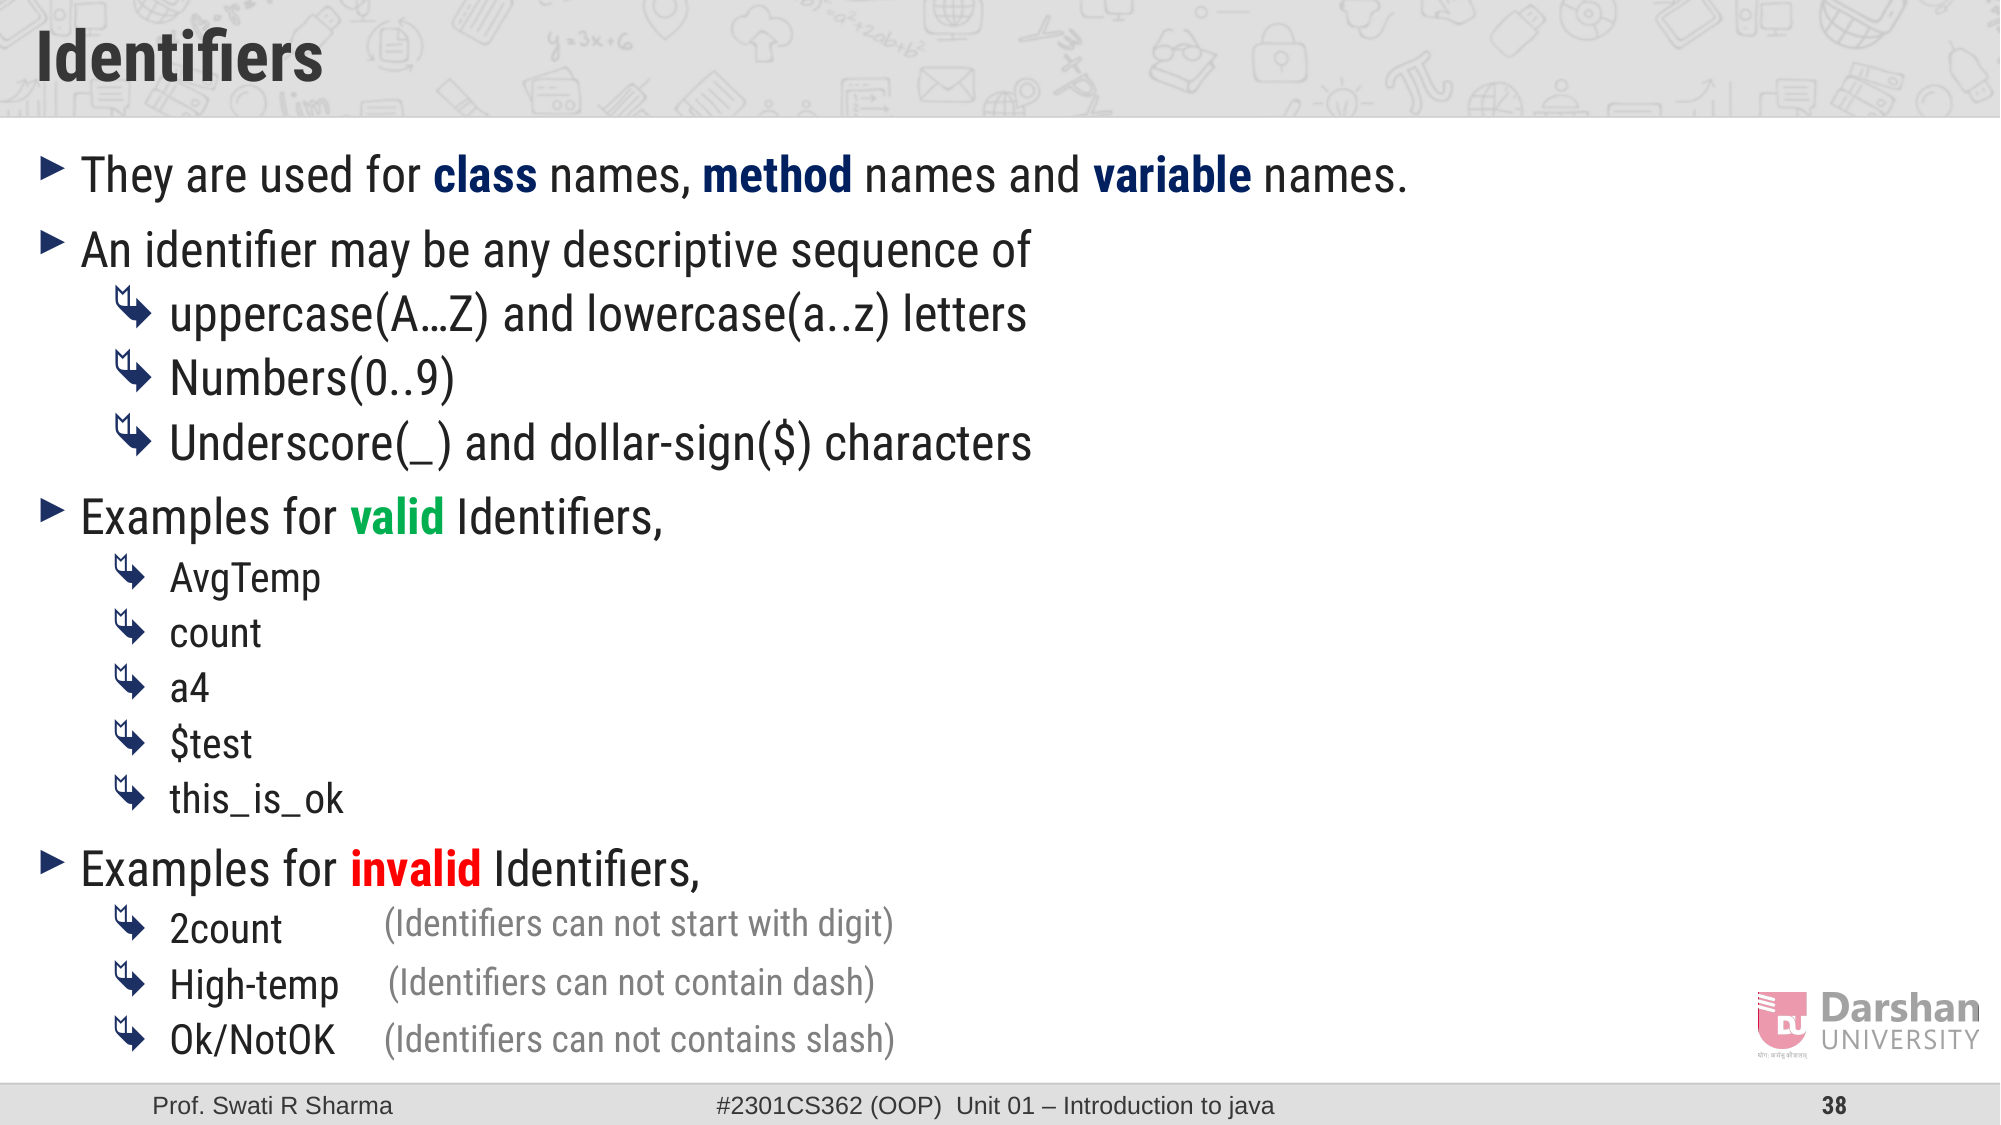

# Identifiers
They are used for class names, method names and variable names.
An identifier may be any descriptive sequence of
uppercase(A…Z) and lowercase(a..z) letters
Numbers(0..9)
Underscore(_) and dollar-sign($) characters
Examples for valid Identifiers,
AvgTemp
count
a4
$test
this_is_ok
Examples for invalid Identifiers,
2count
High-temp
Ok/NotOK
(Identifiers can not start with digit)
(Identifiers can not contain dash)
(Identifiers can not contains slash)